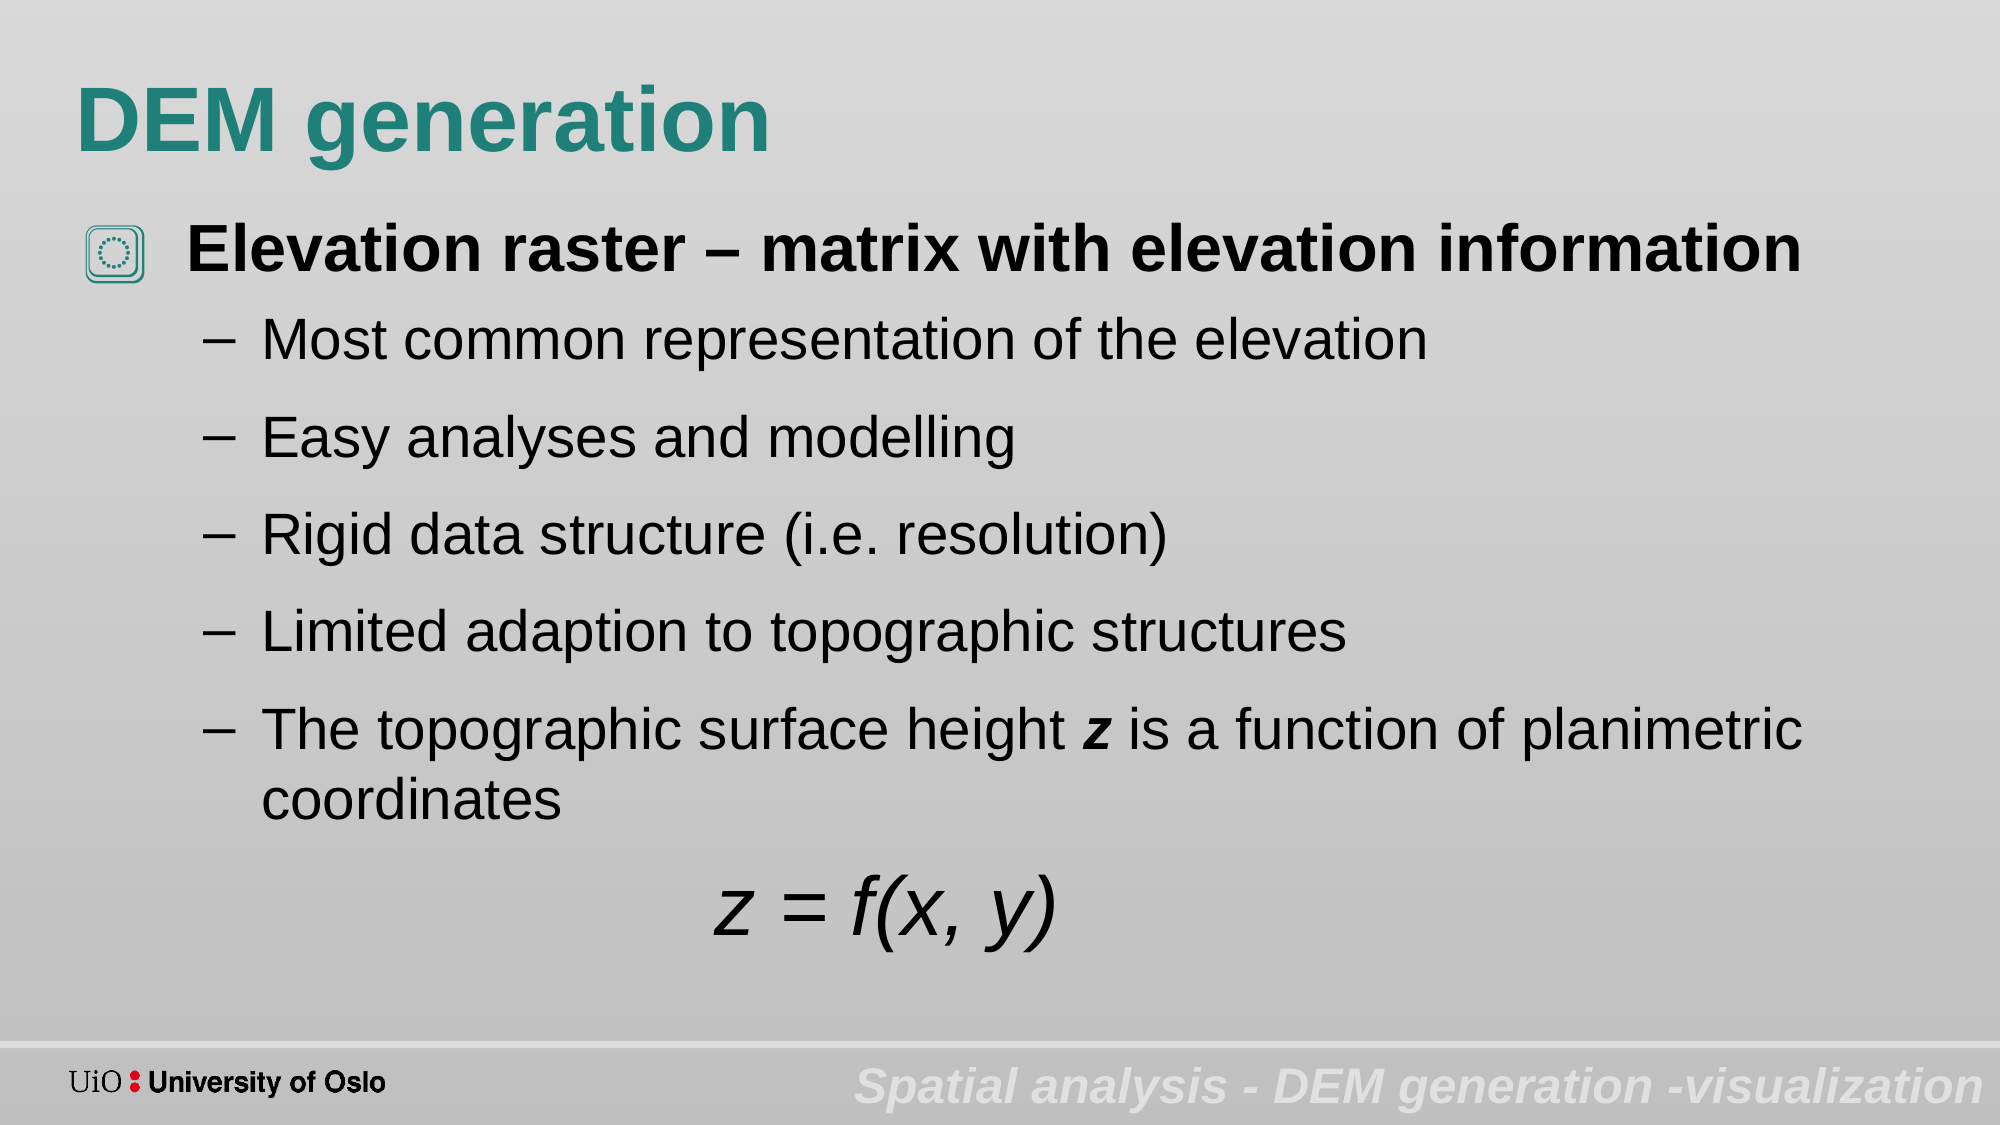

DEM generation
Elevation raster – matrix with elevation information
Most common representation of the elevation

Easy analyses and modelling

Rigid data structure (i.e. resolution)

Limited adaption to topographic structures

The topographic surface height z is a function of planimetric coordinates
				z = f(x, y)